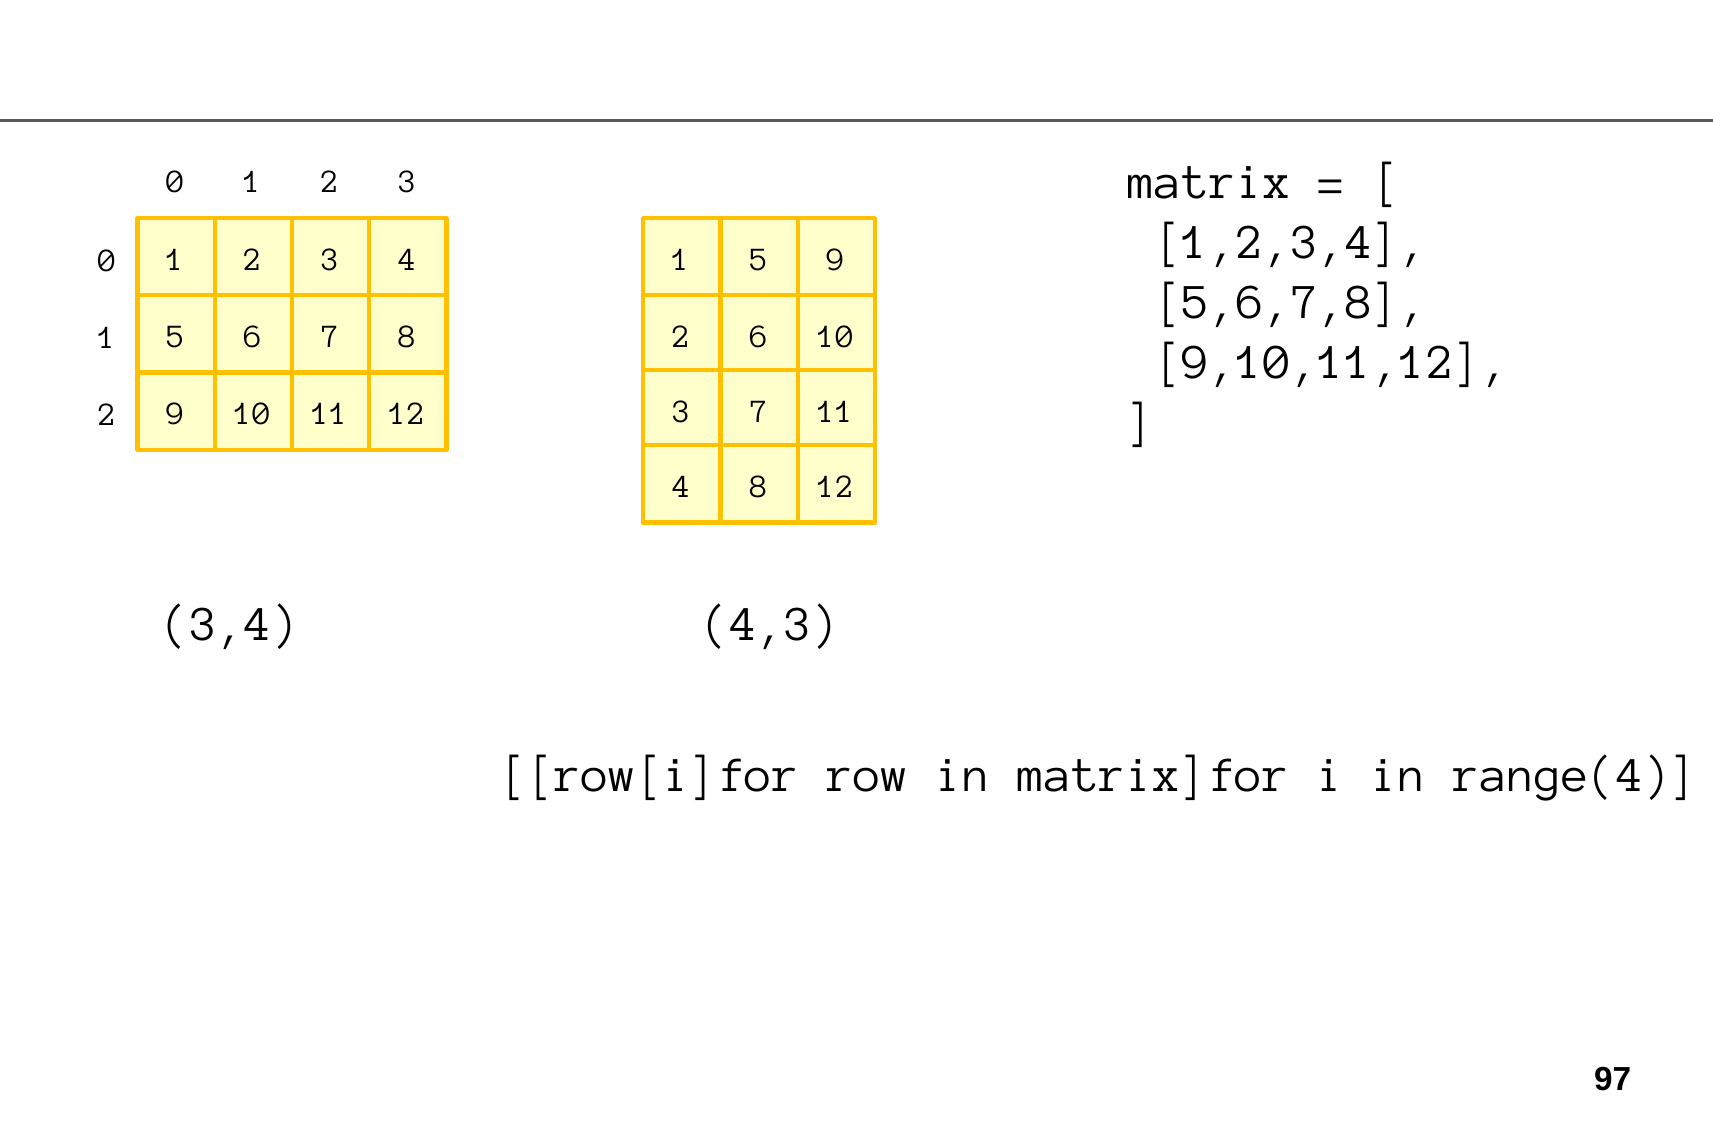

0
matrix = [
 [1,2,3,4],
 [5,6,7,8],
 [9,10,11,12],
]
1
2
3
5
9
1
2
3
4
1
0
6
10
2
5
6
7
8
1
7
11
3
9
10
11
12
2
8
12
4
(4,3)
(3,4)
[[row[i]for row in matrix]for i in range(4)]